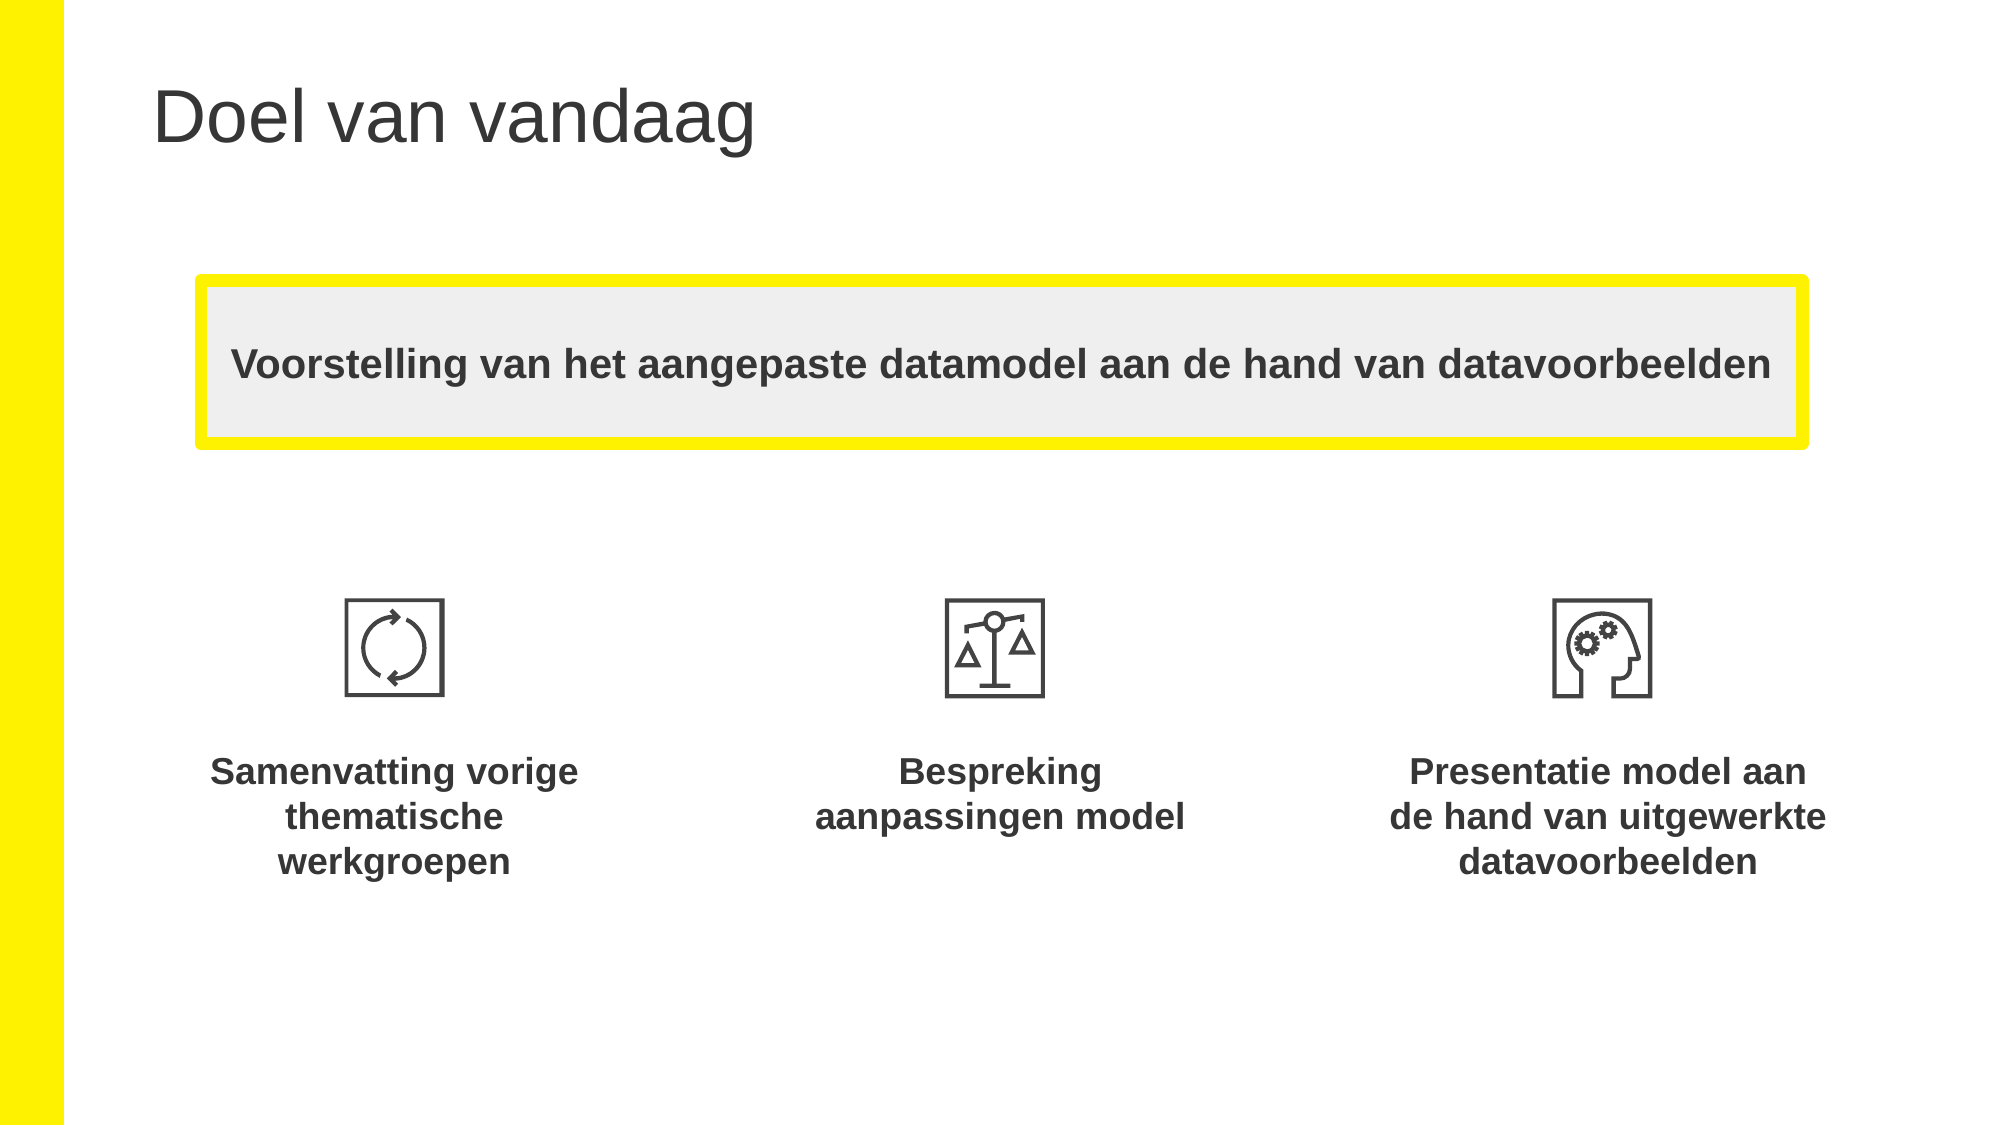

Doel van vandaag
Voorstelling van het aangepaste datamodel aan de hand van datavoorbeelden

Samenvatting vorige thematische werkgroepen
Bespreking aanpassingen model

Presentatie model aan de hand van uitgewerkte datavoorbeelden